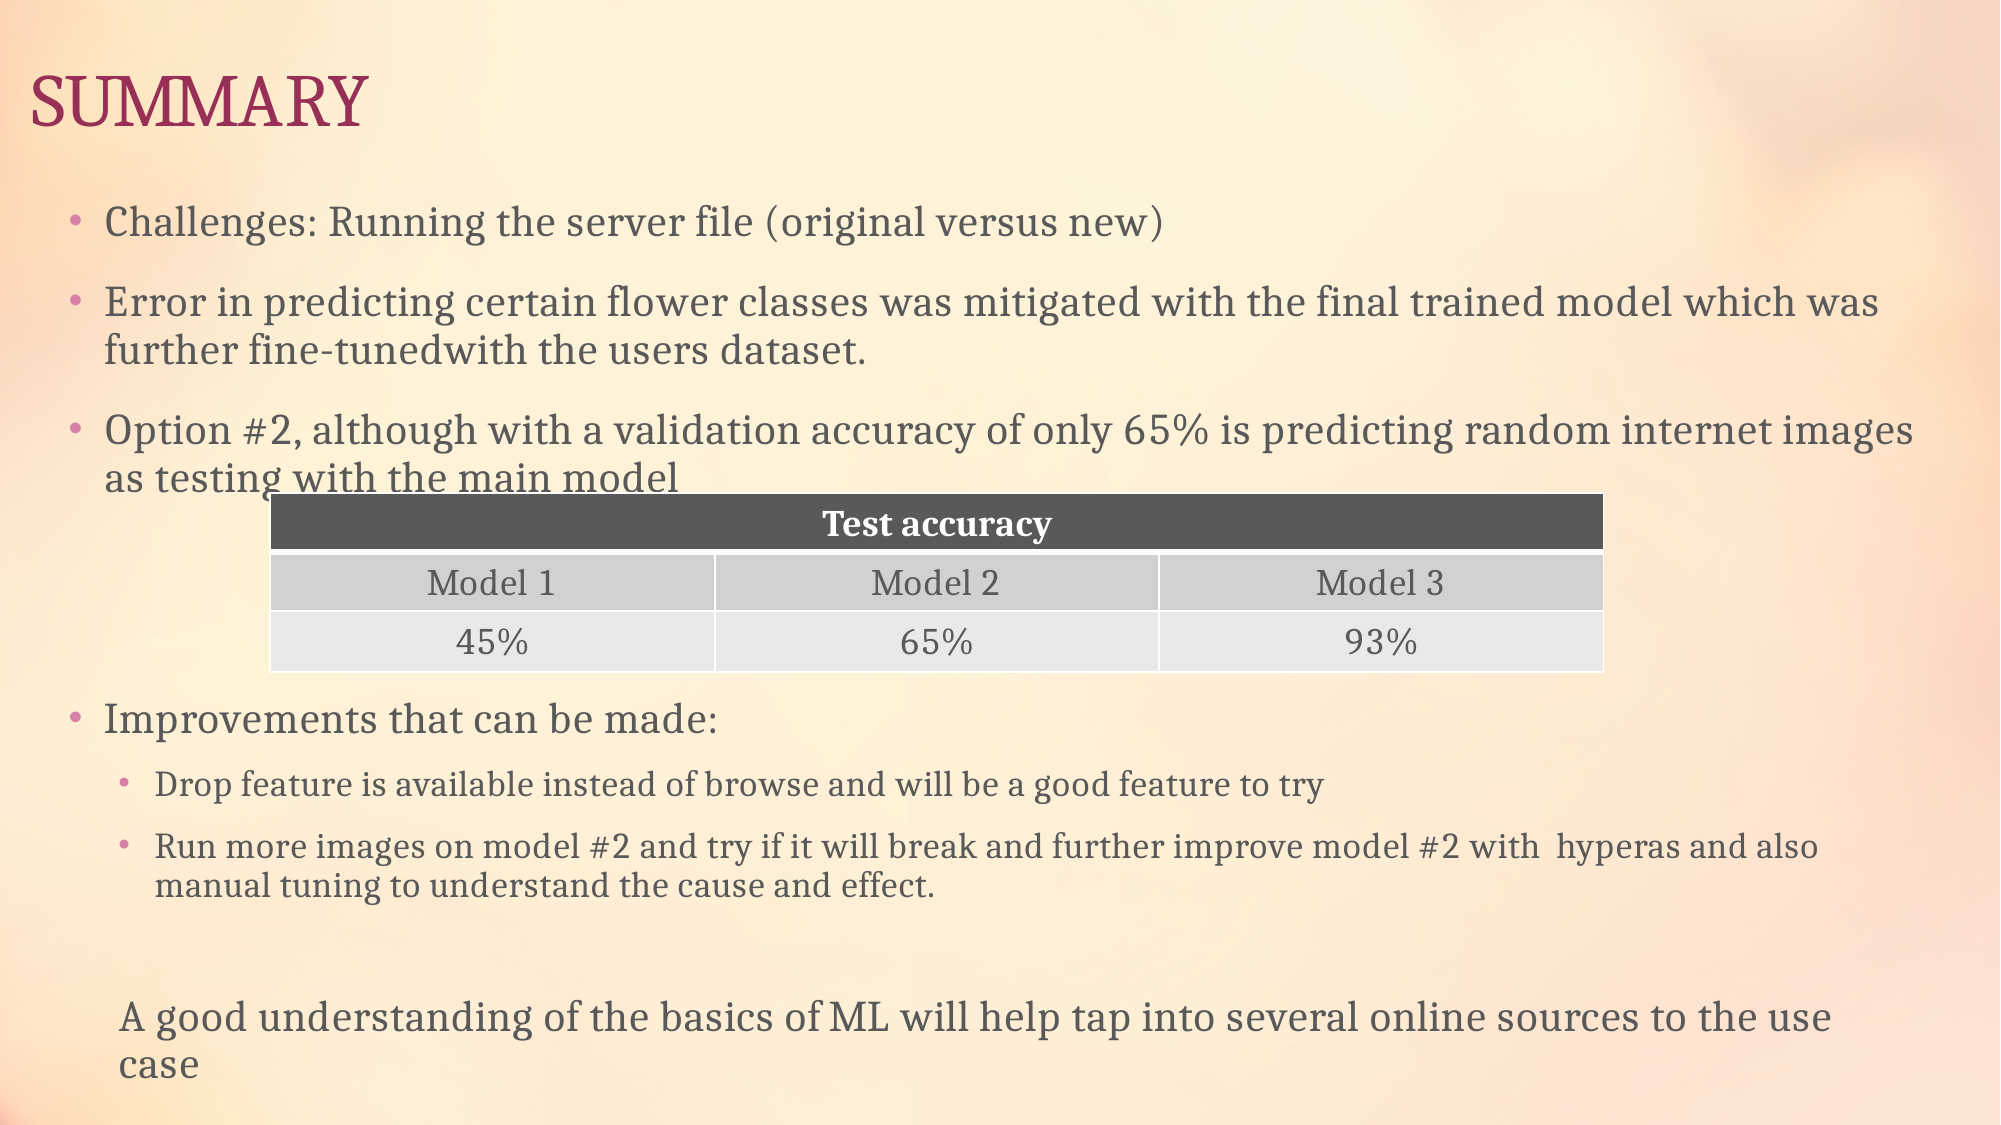

# SUMMARY
Challenges: Running the server file (original versus new)
Error in predicting certain flower classes was mitigated with the final trained model which was further fine-tunedwith the users dataset.
Option #2, although with a validation accuracy of only 65% is predicting random internet images as testing with the main model

Improvements that can be made:
Drop feature is available instead of browse and will be a good feature to try
Run more images on model #2 and try if it will break and further improve model #2 with  hyperas and also manual tuning to understand the cause and effect.

A good understanding of the basics of ML will help tap into several online sources to the use case

| Test accuracy |  |  |
| --- | --- | --- |
| Model 1 | Model 2 | Model 3 |
| 45% | 65% | 93% |